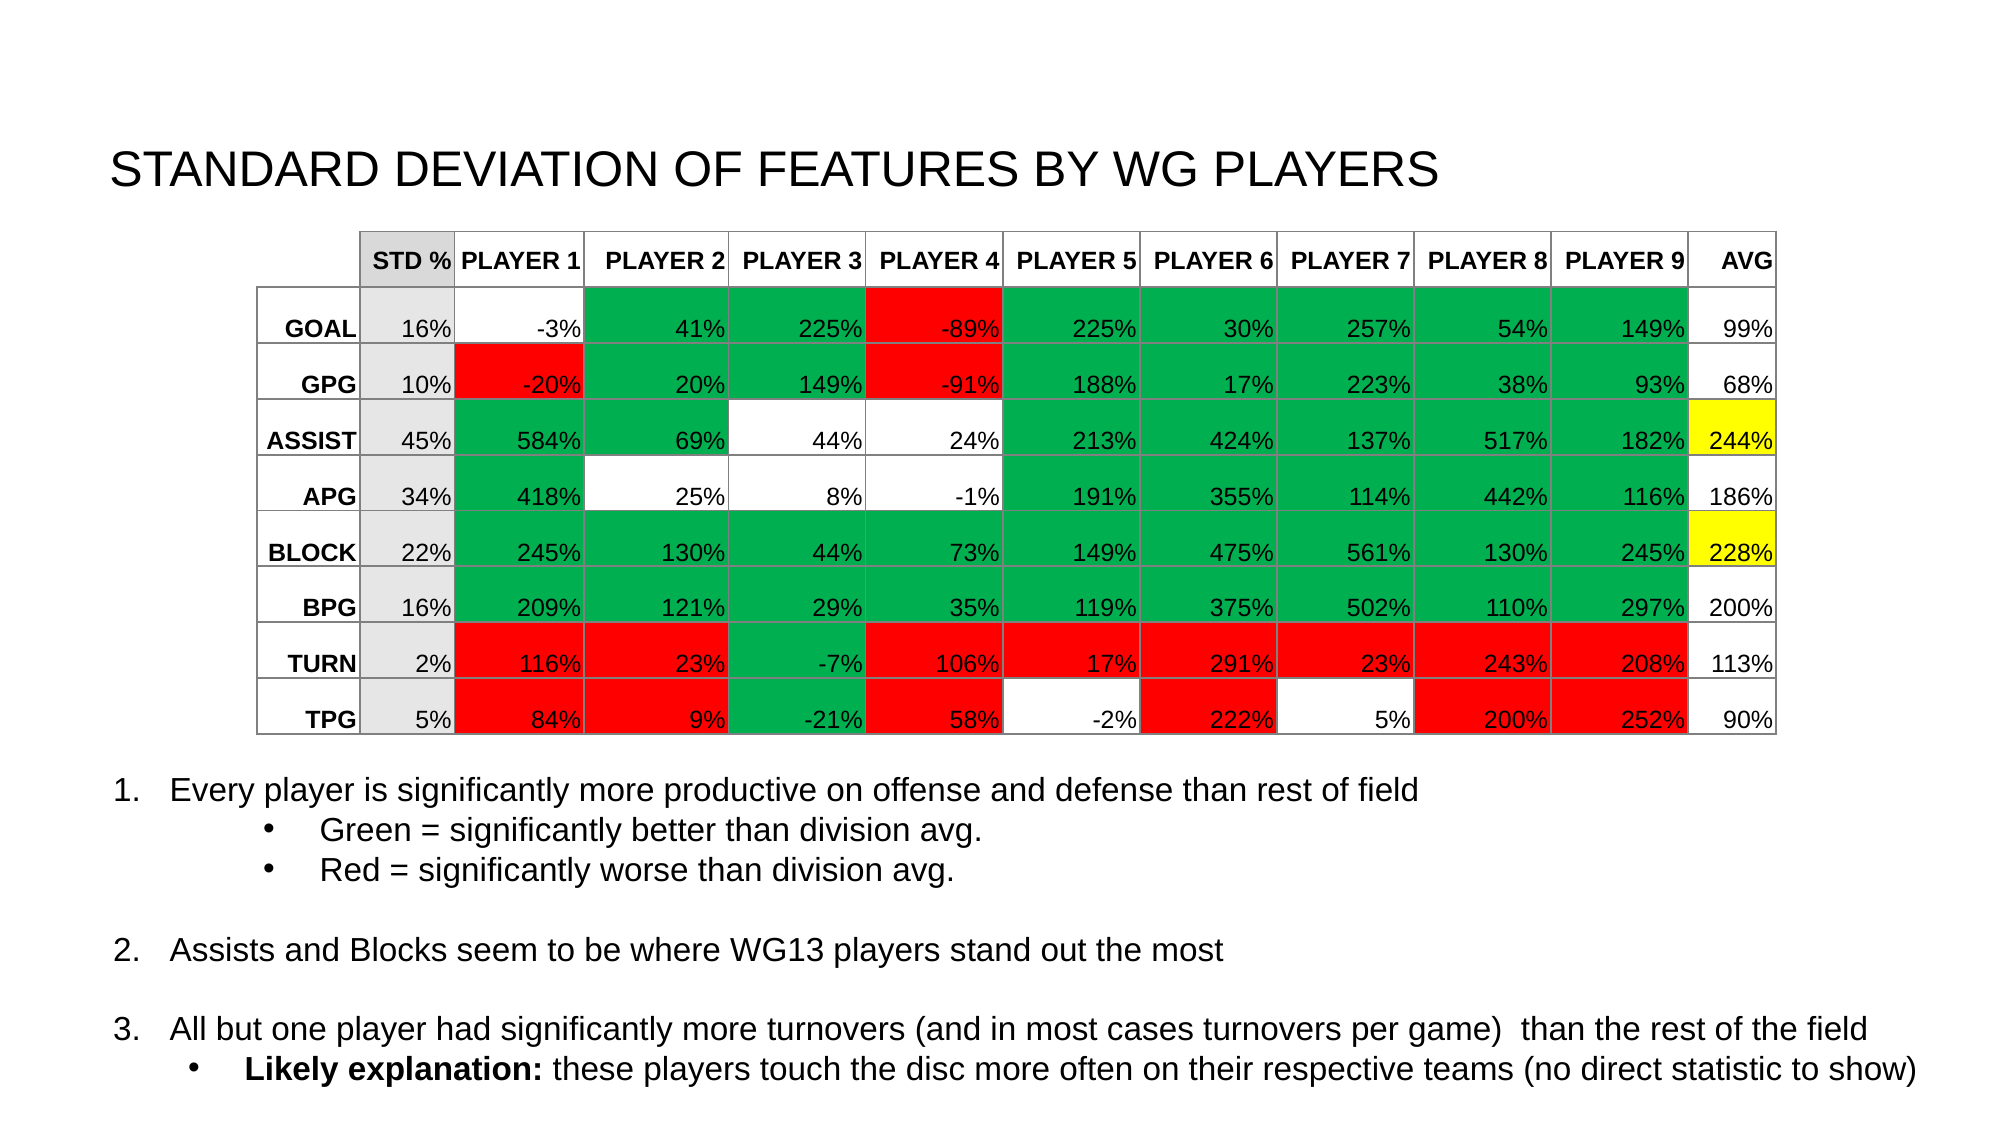

STANDARD DEVIATION OF FEATURES BY WG PLAYERS
|  | STD % | PLAYER 1 | PLAYER 2 | PLAYER 3 | PLAYER 4 | PLAYER 5 | PLAYER 6 | PLAYER 7 | PLAYER 8 | PLAYER 9 | AVG |
| --- | --- | --- | --- | --- | --- | --- | --- | --- | --- | --- | --- |
| GOAL | 16% | -3% | 41% | 225% | -89% | 225% | 30% | 257% | 54% | 149% | 99% |
| GPG | 10% | -20% | 20% | 149% | -91% | 188% | 17% | 223% | 38% | 93% | 68% |
| ASSIST | 45% | 584% | 69% | 44% | 24% | 213% | 424% | 137% | 517% | 182% | 244% |
| APG | 34% | 418% | 25% | 8% | -1% | 191% | 355% | 114% | 442% | 116% | 186% |
| BLOCK | 22% | 245% | 130% | 44% | 73% | 149% | 475% | 561% | 130% | 245% | 228% |
| BPG | 16% | 209% | 121% | 29% | 35% | 119% | 375% | 502% | 110% | 297% | 200% |
| TURN | 2% | 116% | 23% | -7% | 106% | 17% | 291% | 23% | 243% | 208% | 113% |
| TPG | 5% | 84% | 9% | -21% | 58% | -2% | 222% | 5% | 200% | 252% | 90% |
Every player is significantly more productive on offense and defense than rest of field
Green = significantly better than division avg.
Red = significantly worse than division avg.

Assists and Blocks seem to be where WG13 players stand out the most

All but one player had significantly more turnovers (and in most cases turnovers per game)  than the rest of the field
Likely explanation: these players touch the disc more often on their respective teams (no direct statistic to show)